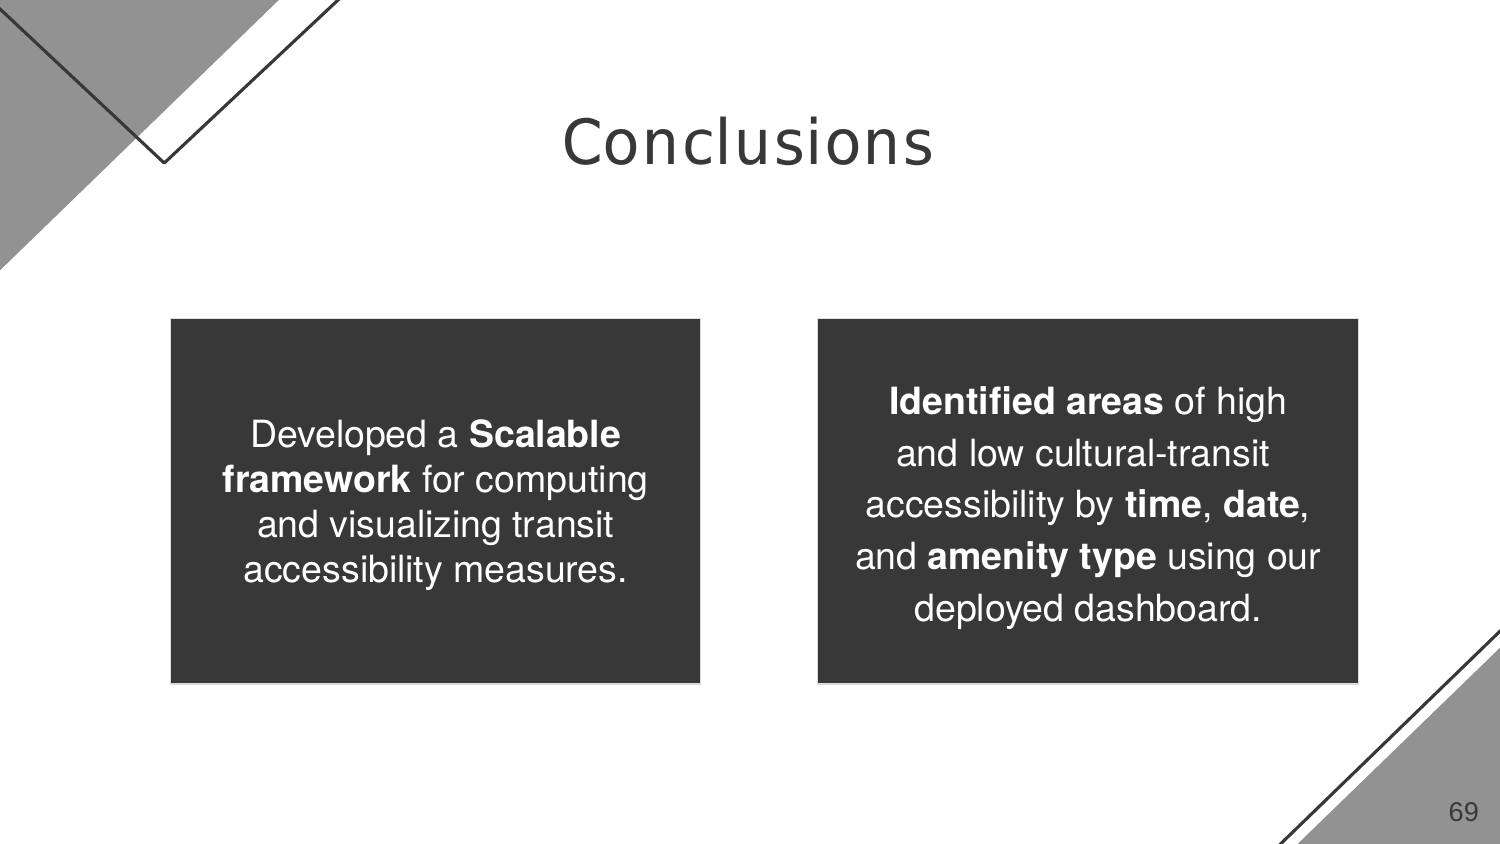

# Conclusions

Identified areas of high and low cultural-transit  accessibility by time, date, and amenity type using our deployed dashboard.

Developed a Scalable framework for computing and visualizing transit accessibility measures.
69